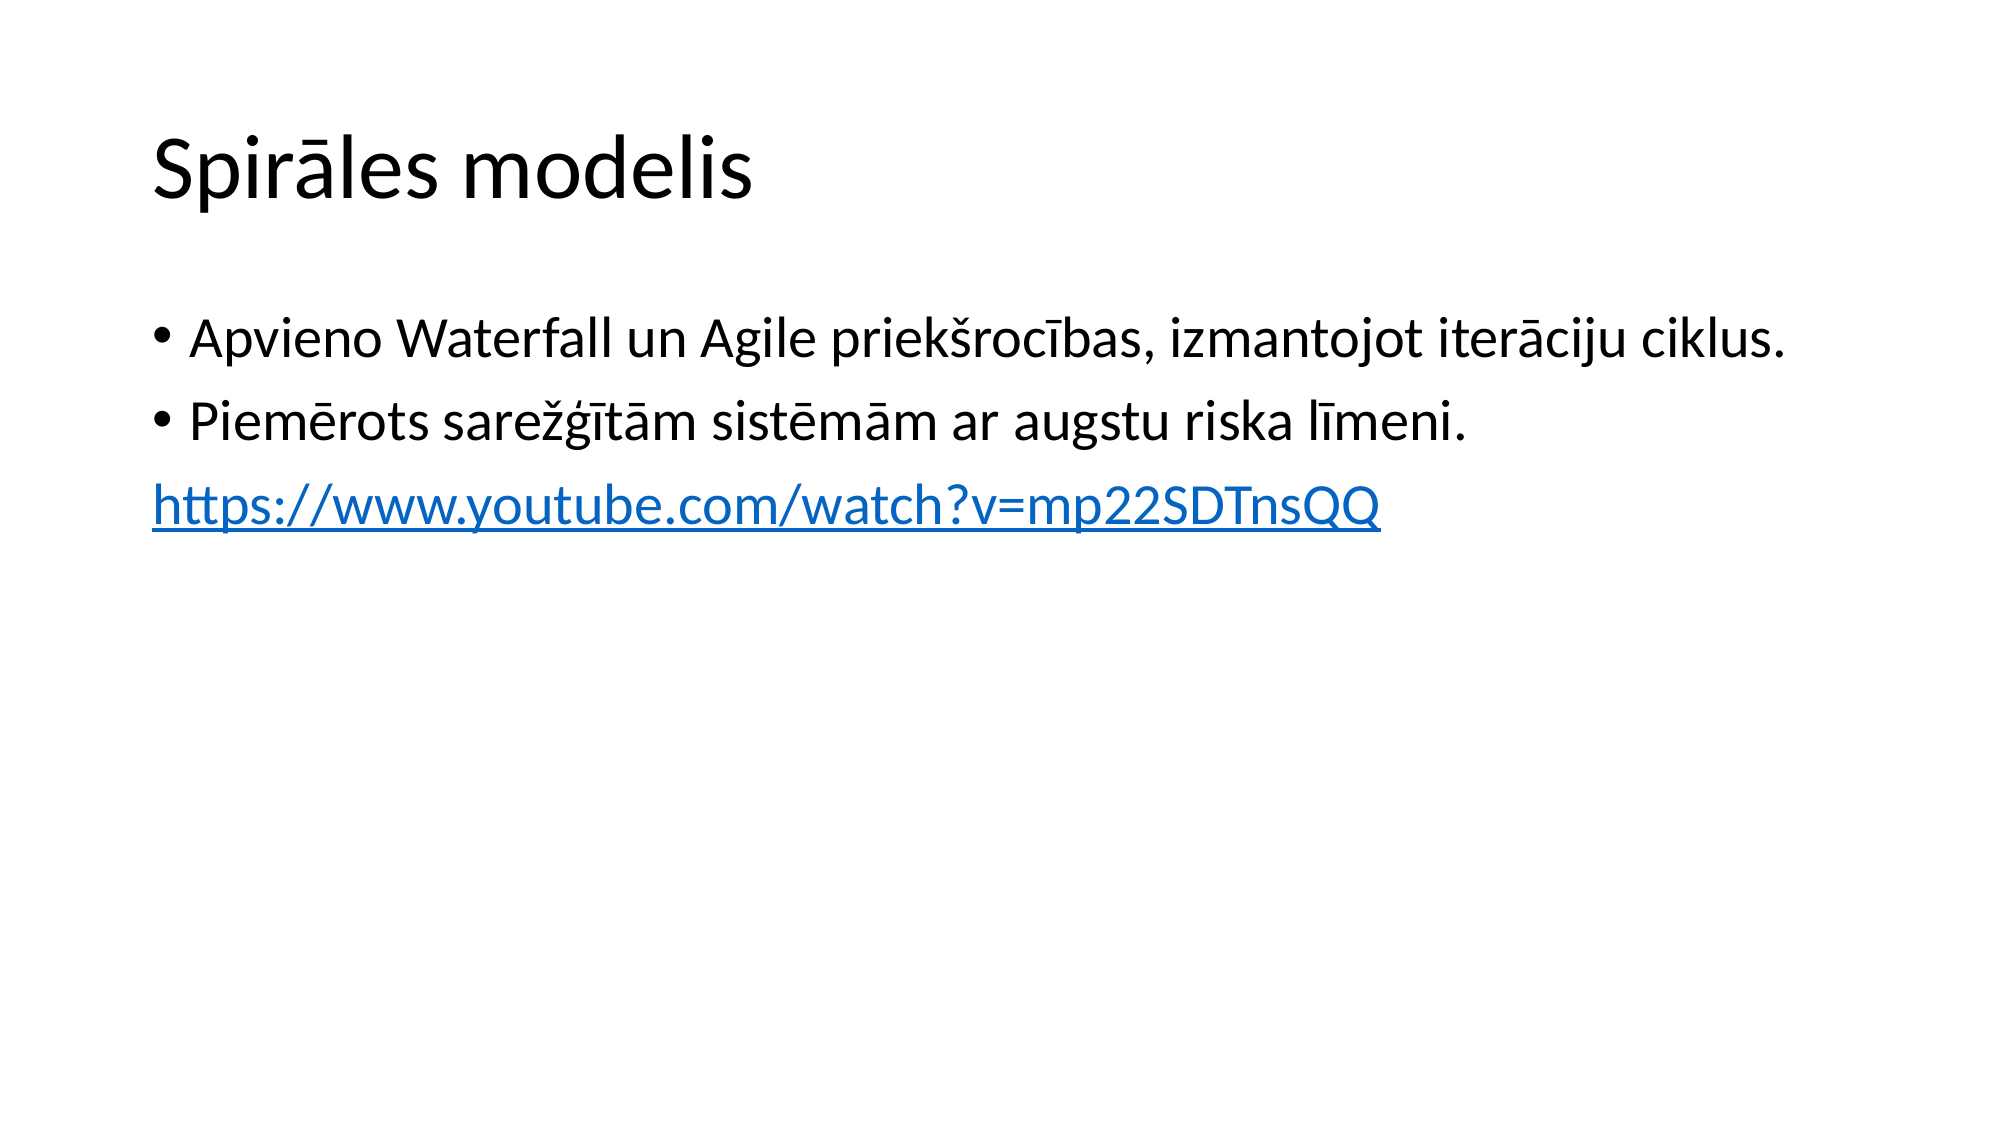

# Spirāles modelis
Apvieno Waterfall un Agile priekšrocības, izmantojot iterāciju ciklus.
Piemērots sarežģītām sistēmām ar augstu riska līmeni.
https://www.youtube.com/watch?v=mp22SDTnsQQ